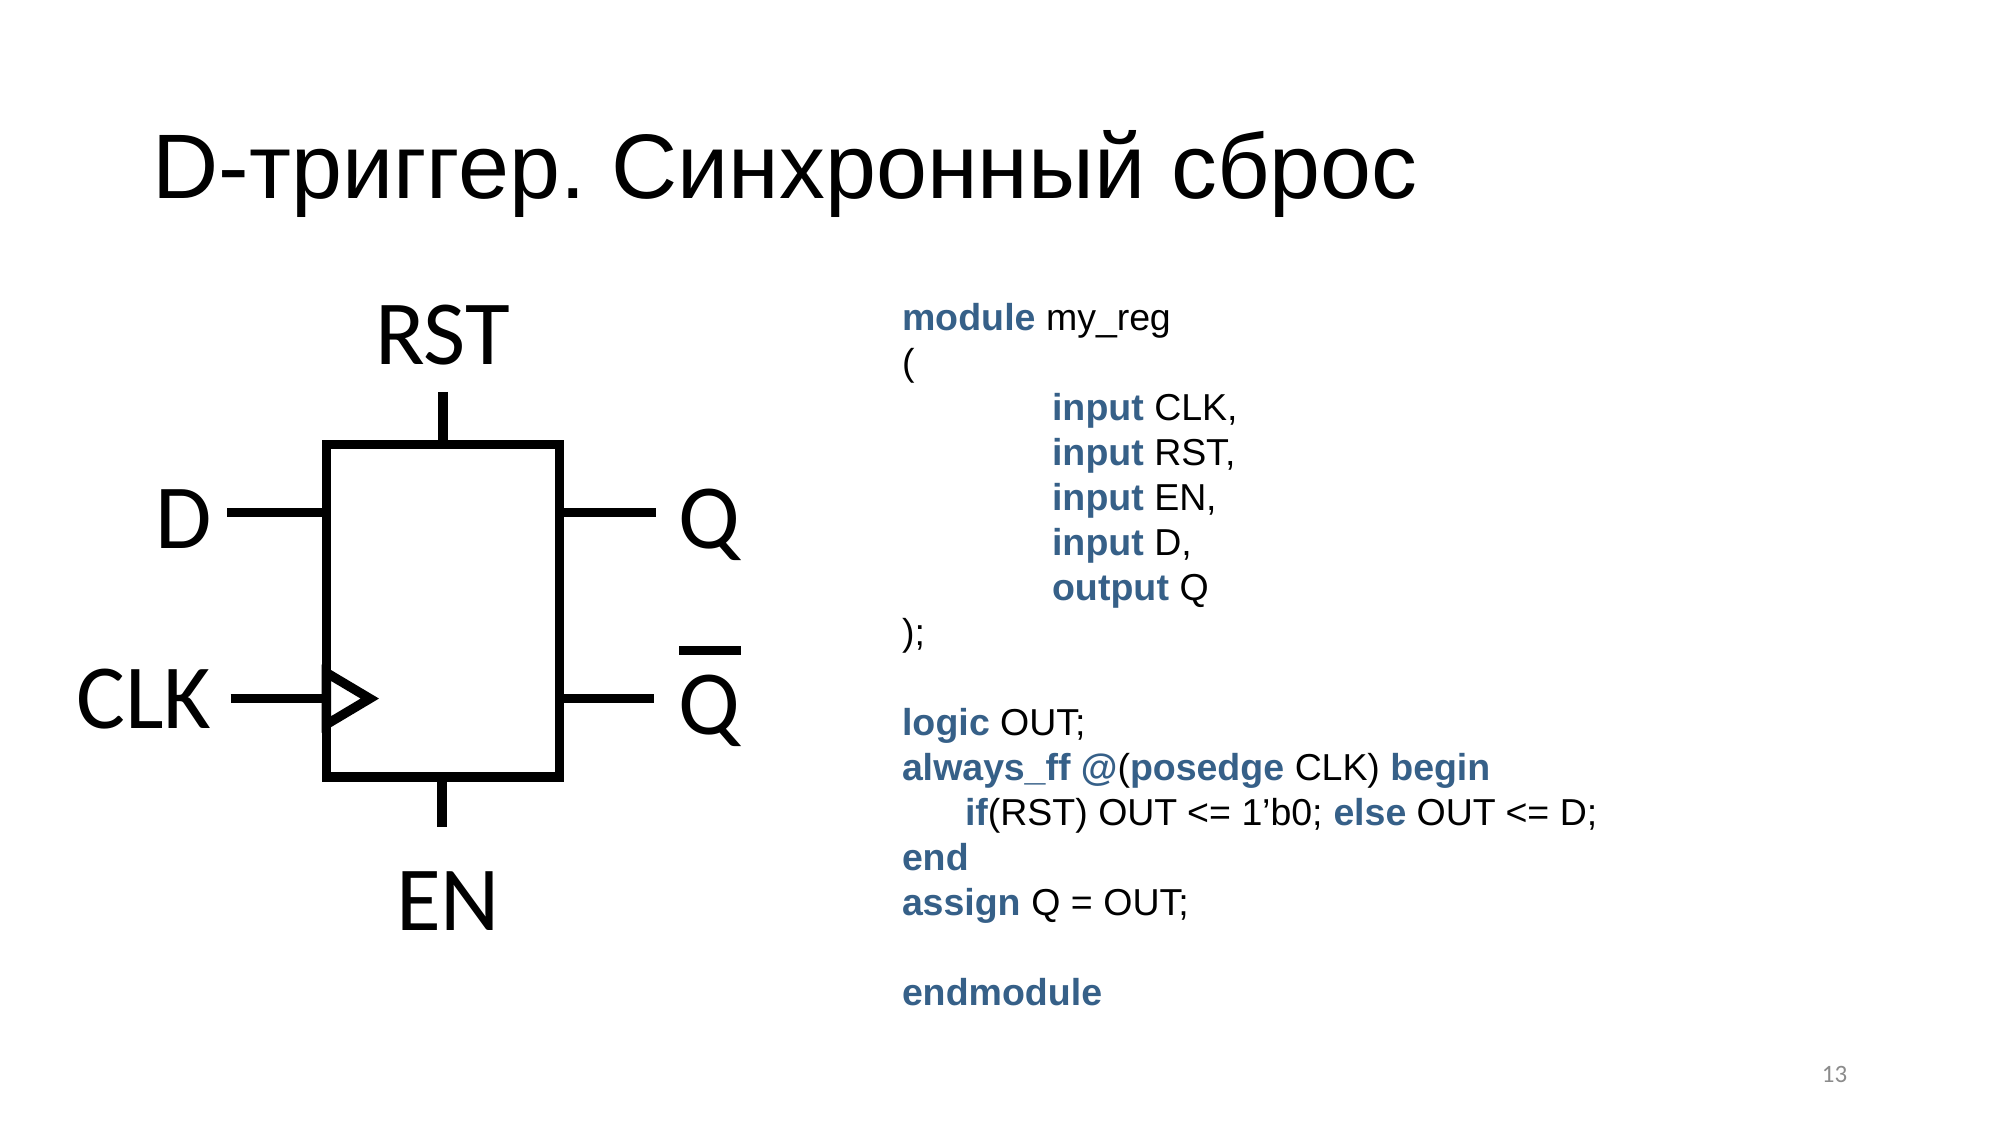

# D-триггер. Синхронный сброс
RST
module my_reg
(
	input CLK,
	input RST,
	input EN,
	input D,
	output Q
);

logic OUT;
always_ff @(posedge CLK) begin
      if(RST) OUT <= 1’b0; else OUT <= D;
end
assign Q = OUT;
endmodule

D
Q
CLK
Q

EN
13